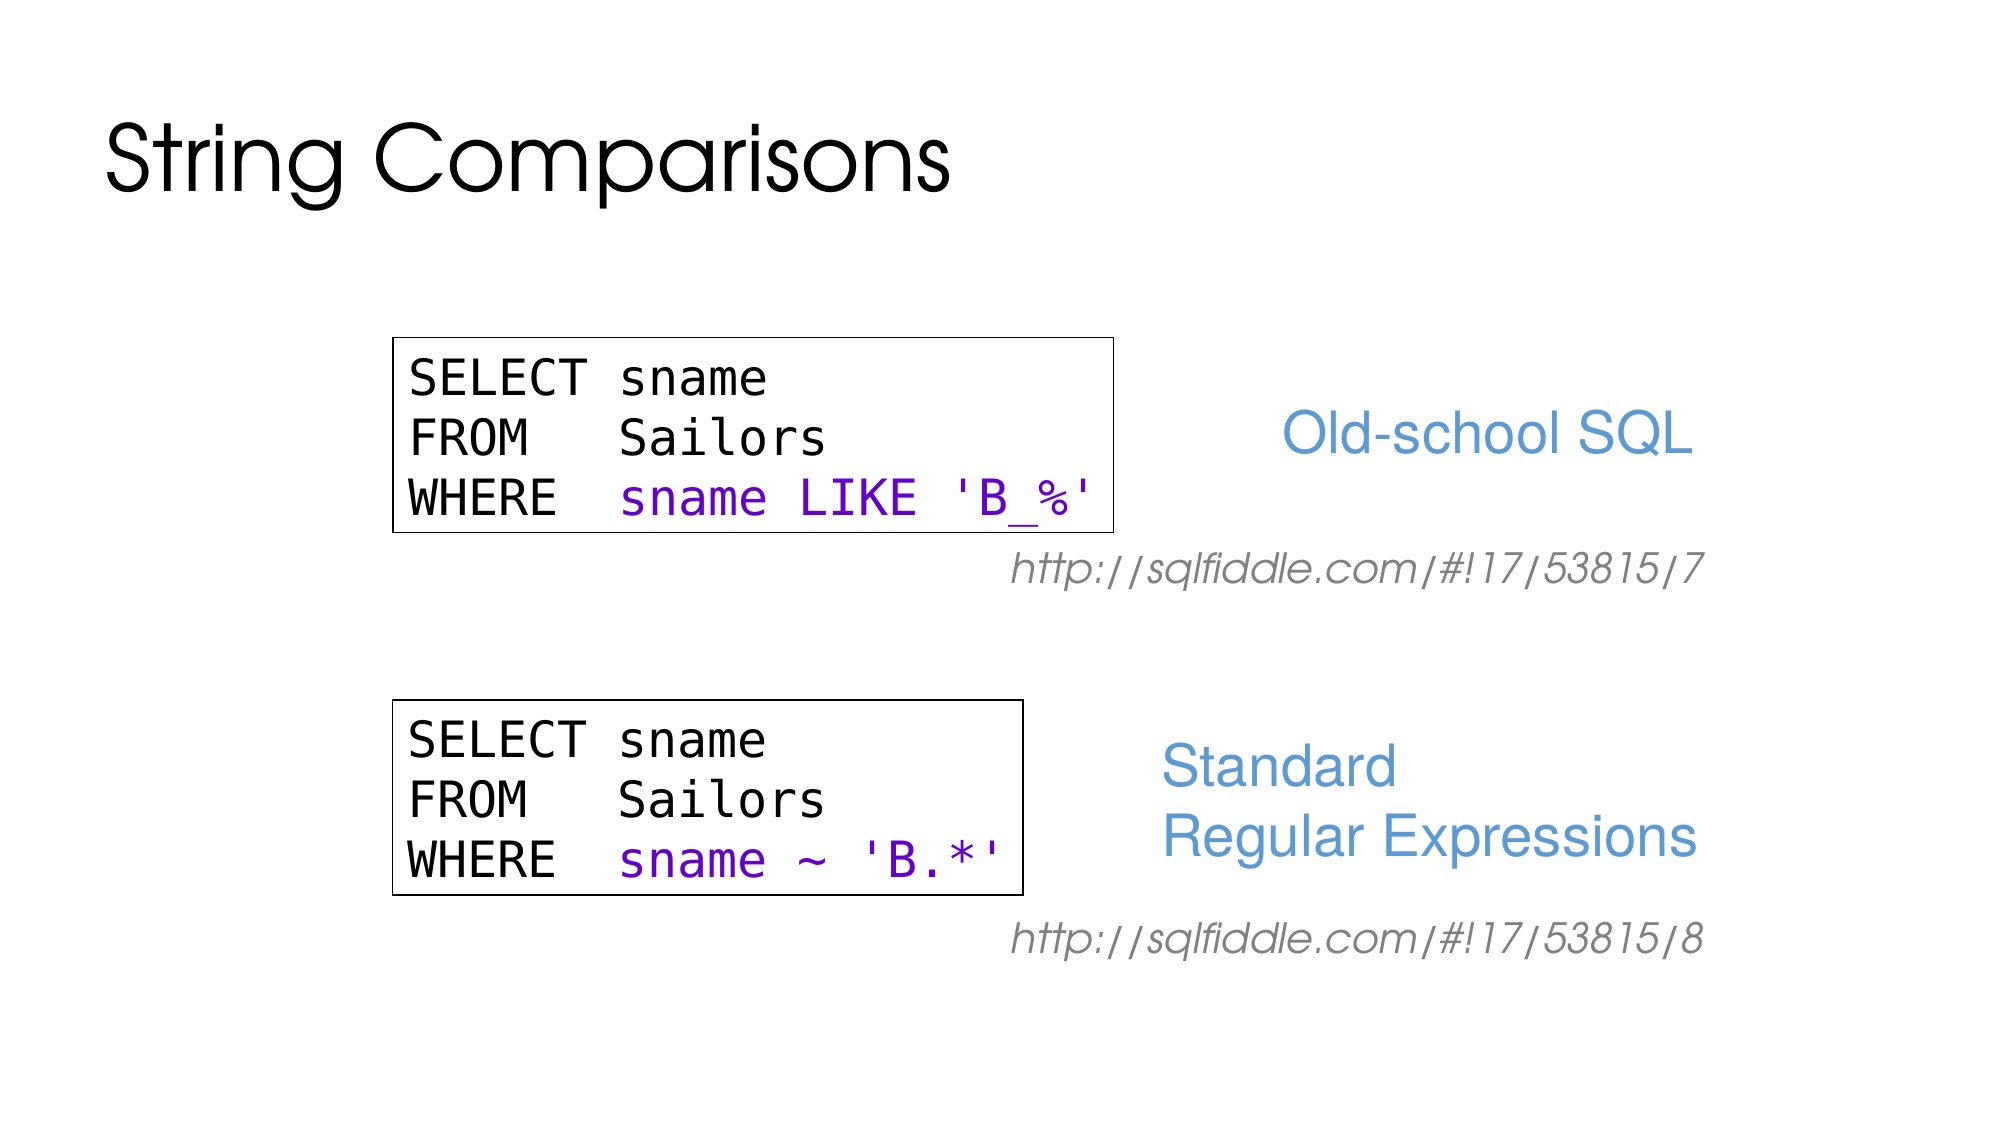

# String Comparisons
SELECT sname
FROM   Sailors
WHERE  sname LIKE 'B_%'
Old-school SQL
http://sqlfiddle.com/#!17/53815/7
SELECT sname
FROM   Sailors
WHERE  sname ~ 'B.*'
Standard
Regular Expressions
http://sqlfiddle.com/#!17/53815/8